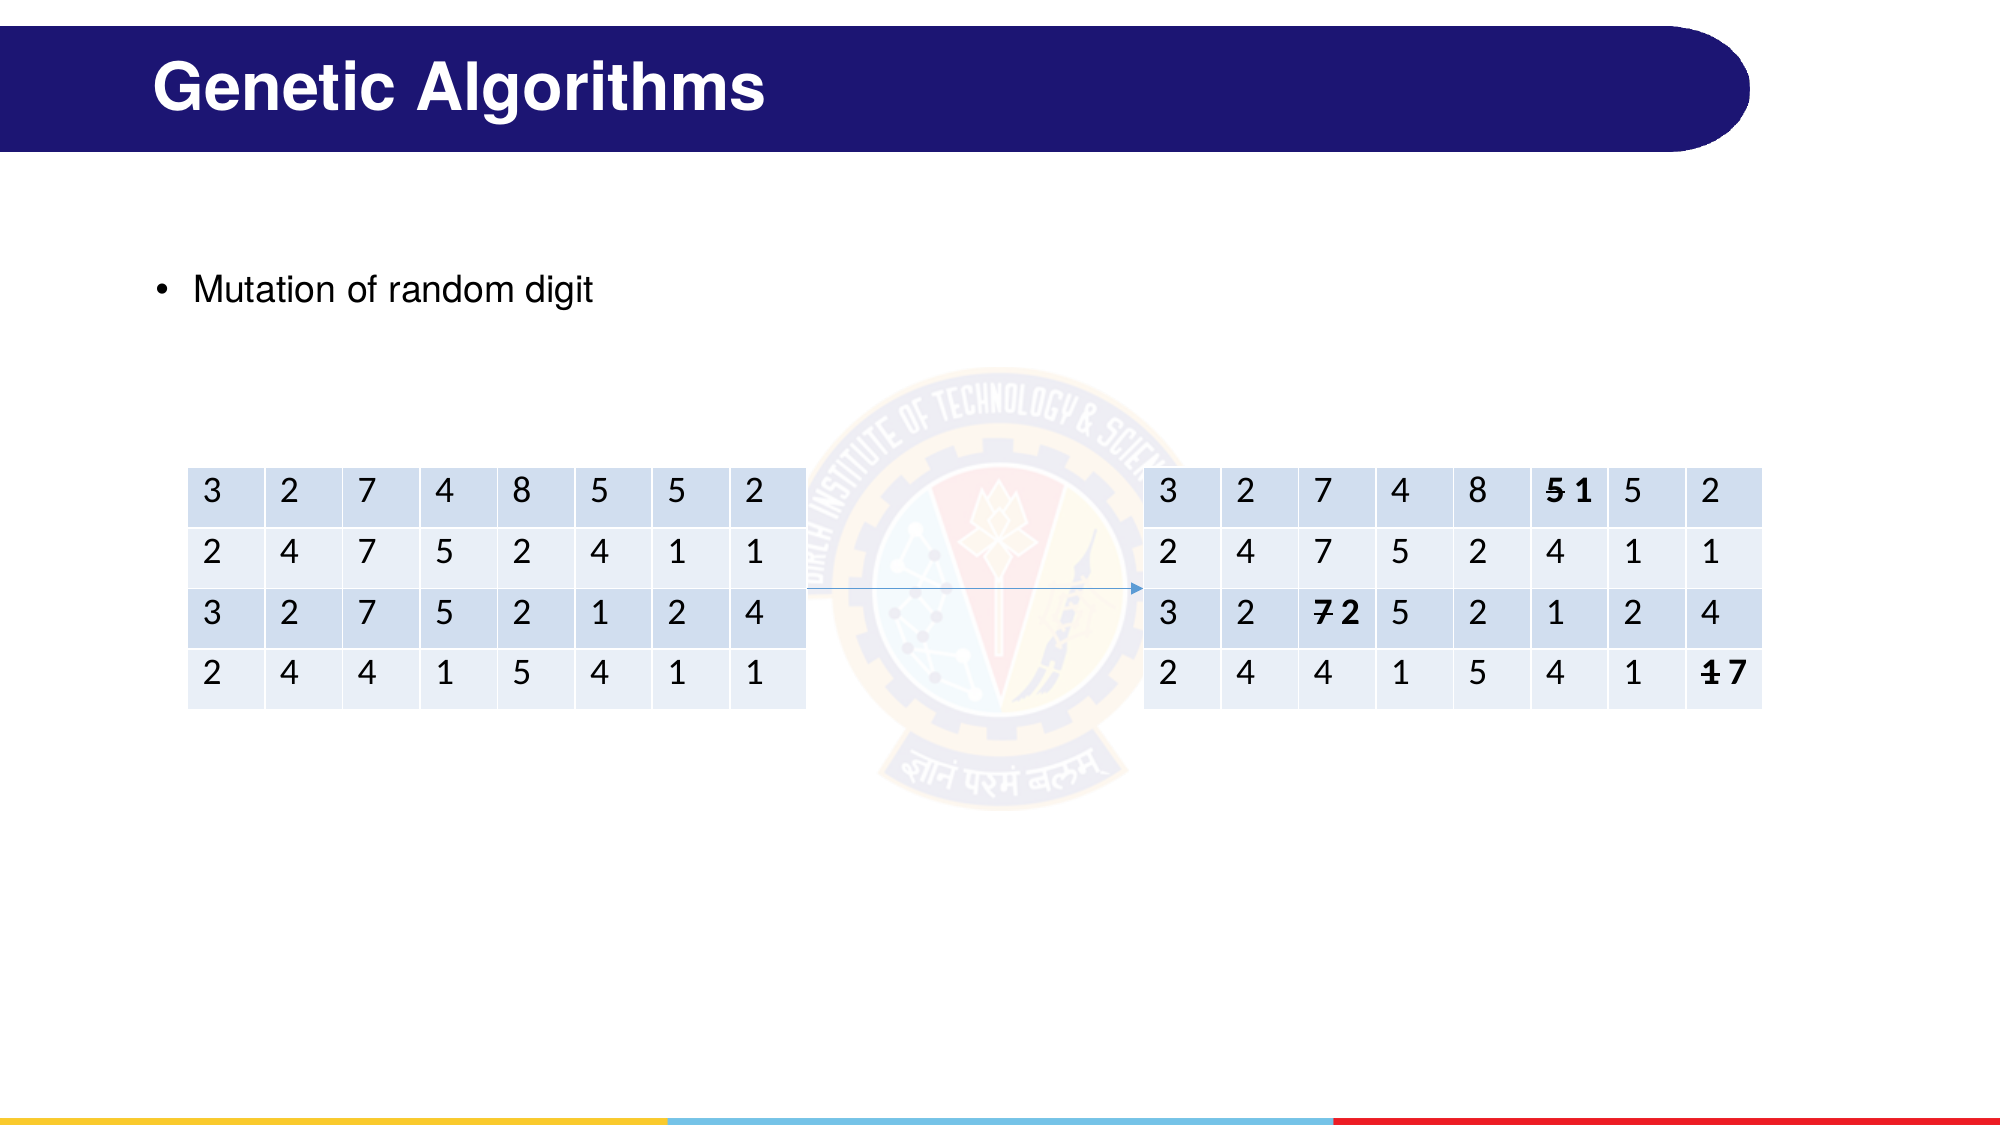

# Genetic Algorithms

Mutation of random digit

| 3 | 2 | 7 | 4 | 8 | 5 | 5 | 2 |
| --- | --- | --- | --- | --- | --- | --- | --- |
| 2 | 4 | 7 | 5 | 2 | 4 | 1 | 1 |
| 3 | 2 | 7 | 5 | 2 | 1 | 2 | 4 |
| 2 | 4 | 4 | 1 | 5 | 4 | 1 | 1 |
| 3 | 2 | 7 | 4 | 8 | 5 1 | 5 | 2 |
| --- | --- | --- | --- | --- | --- | --- | --- |
| 2 | 4 | 7 | 5 | 2 | 4 | 1 | 1 |
| 3 | 2 | 7 2 | 5 | 2 | 1 | 2 | 4 |
| 2 | 4 | 4 | 1 | 5 | 4 | 1 | 1 7 |